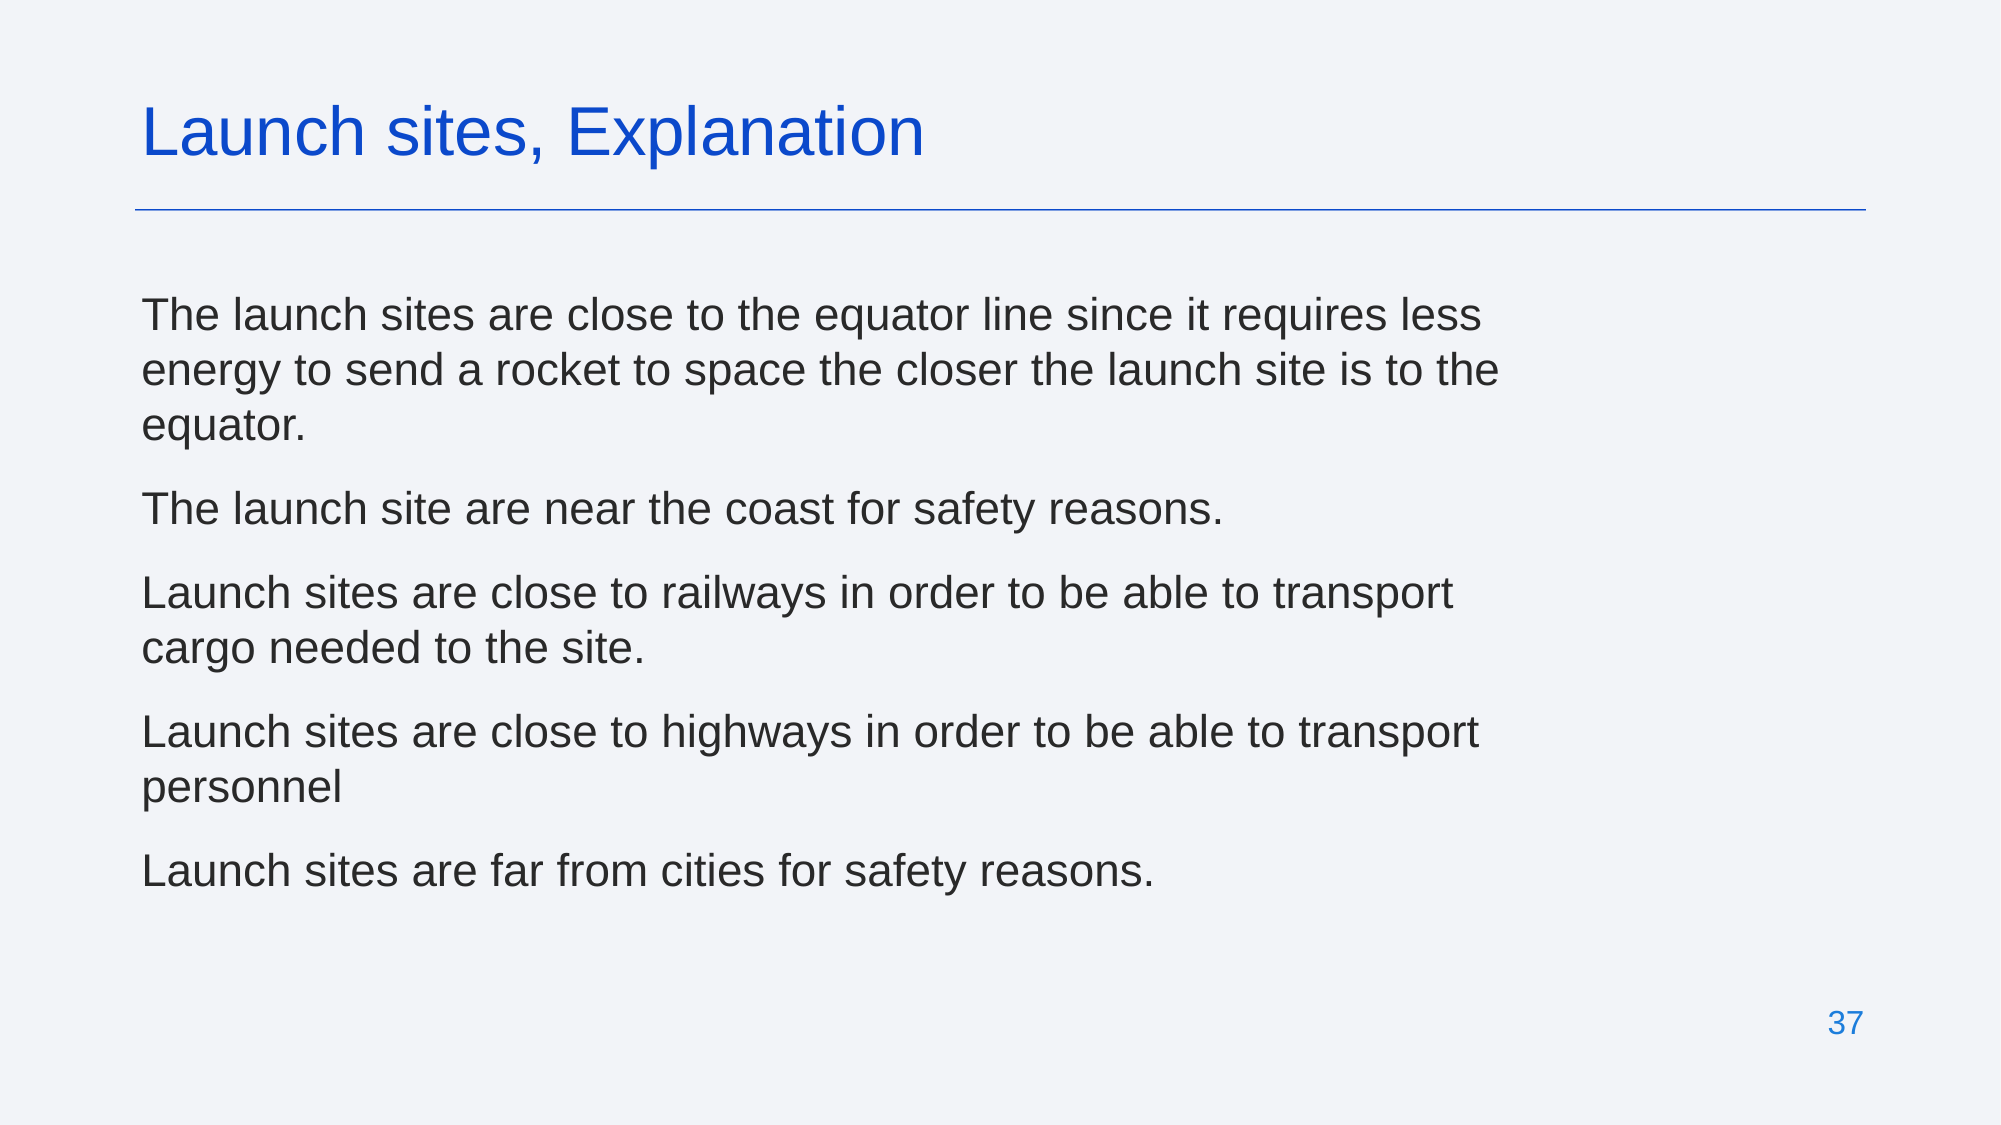

Launch sites, Explanation
The launch sites are close to the equator line since it requires less energy to send a rocket to space the closer the launch site is to the equator.
The launch site are near the coast for safety reasons.
Launch sites are close to railways in order to be able to transport cargo needed to the site.
Launch sites are close to highways in order to be able to transport personnel
Launch sites are far from cities for safety reasons.
37